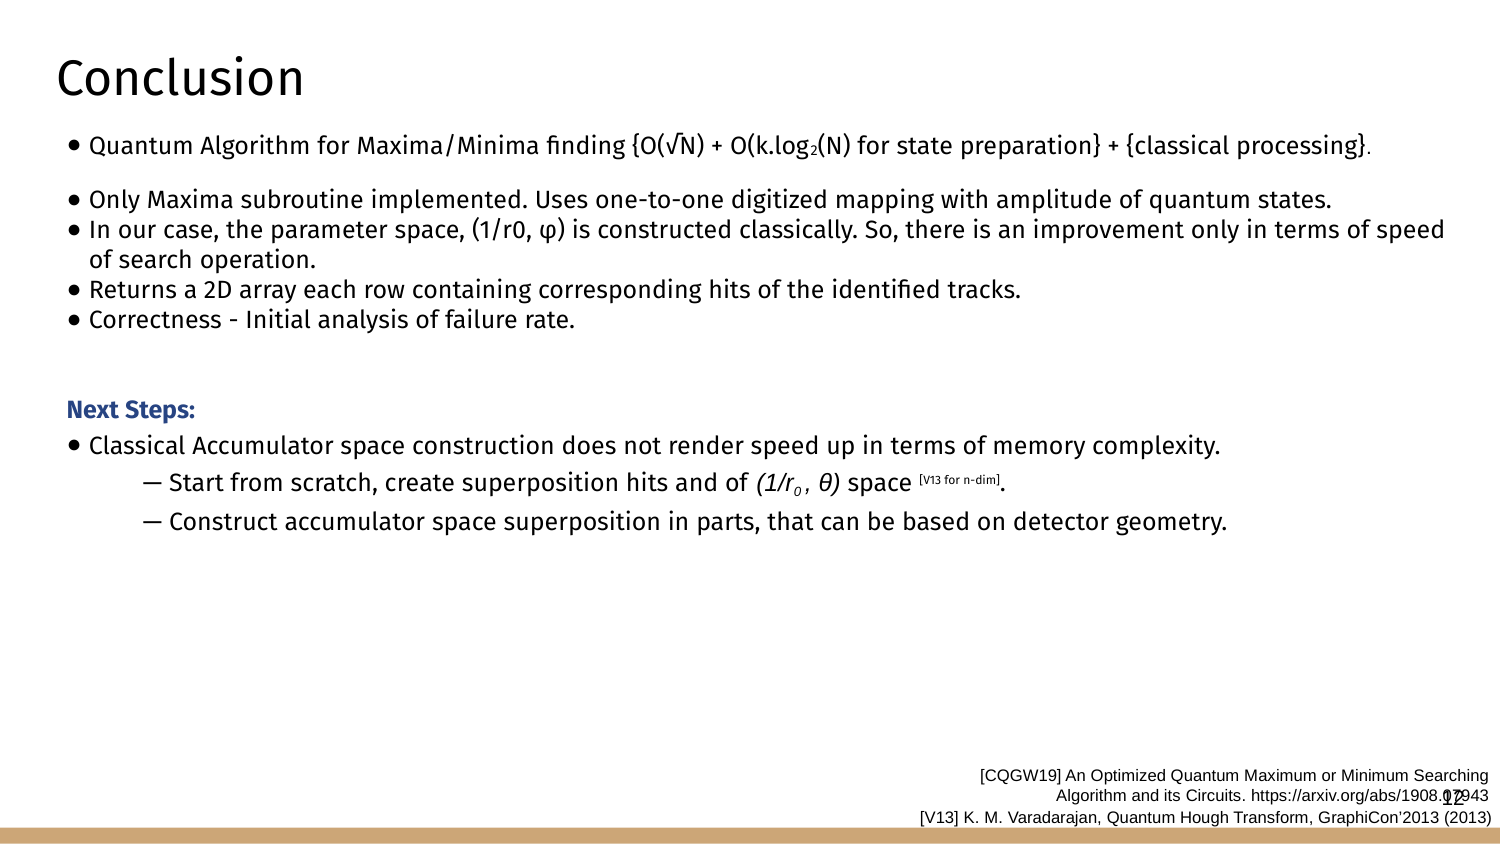

# Conclusion
Quantum Algorithm for Maxima/Minima finding {O(√N) + O(k.log2(N) for state preparation} + {classical processing}.
Only Maxima subroutine implemented. Uses one-to-one digitized mapping with amplitude of quantum states.
In our case, the parameter space, (1/r0, φ) is constructed classically. So, there is an improvement only in terms of speed of search operation.
Returns a 2D array each row containing corresponding hits of the identified tracks.
Correctness - Initial analysis of failure rate.

Next Steps:
Classical Accumulator space construction does not render speed up in terms of memory complexity.
        — Start from scratch, create superposition hits and of (1/r0 , θ) space [V13 for n-dim].
        — Construct accumulator space superposition in parts, that can be based on detector geometry.

[CQGW19] An Optimized Quantum Maximum or Minimum Searching
 Algorithm and its Circuits. https://arxiv.org/abs/1908.07943
12
[V13] K. M. Varadarajan, Quantum Hough Transform, GraphiCon’2013 (2013)